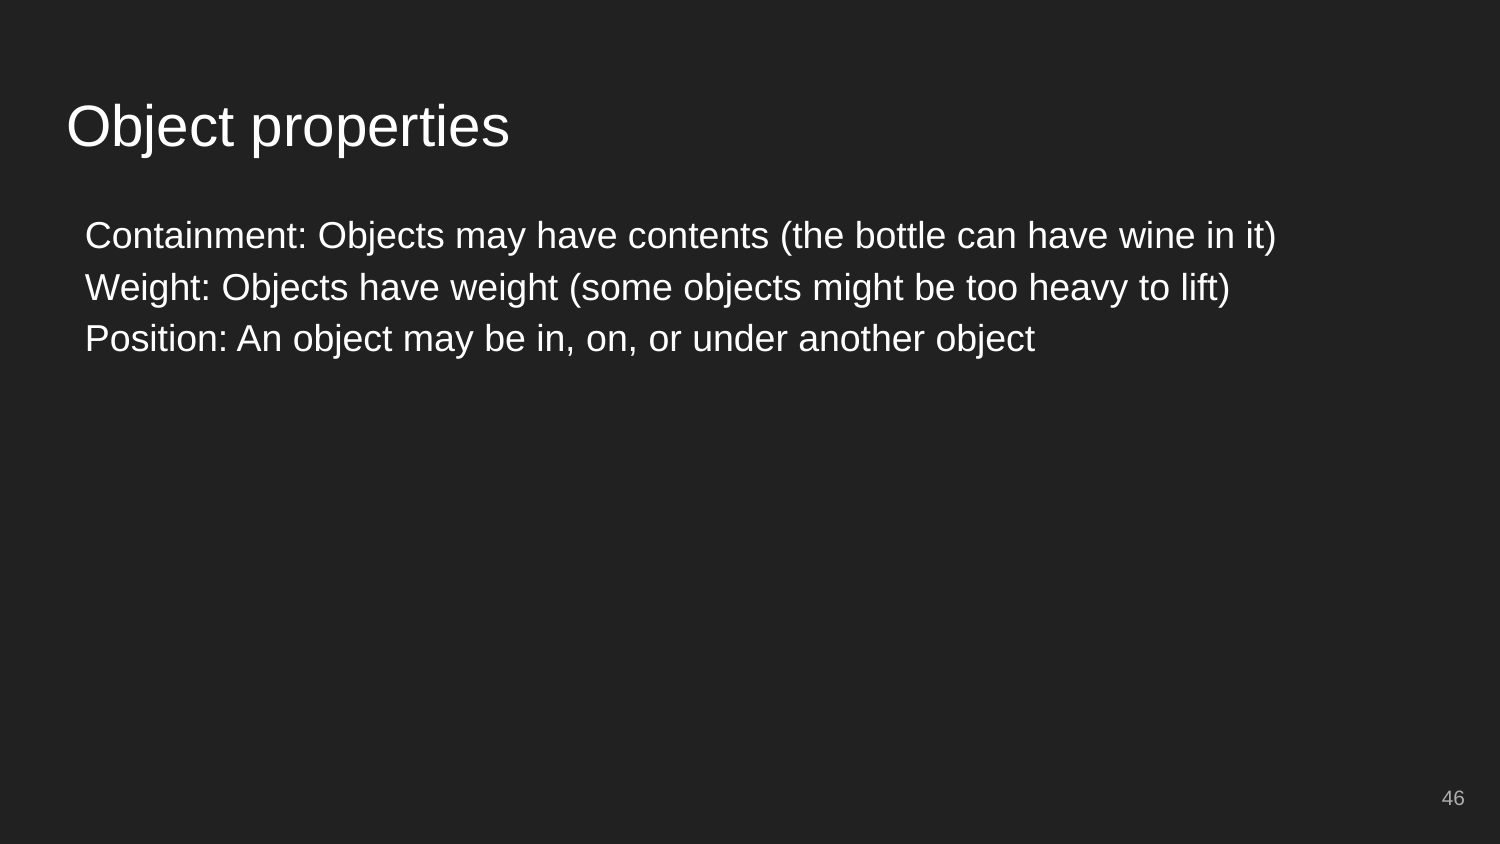

# Object properties
Containment: Objects may have contents (the bottle can have wine in it)
Weight: Objects have weight (some objects might be too heavy to lift)
Position: An object may be in, on, or under another object
46